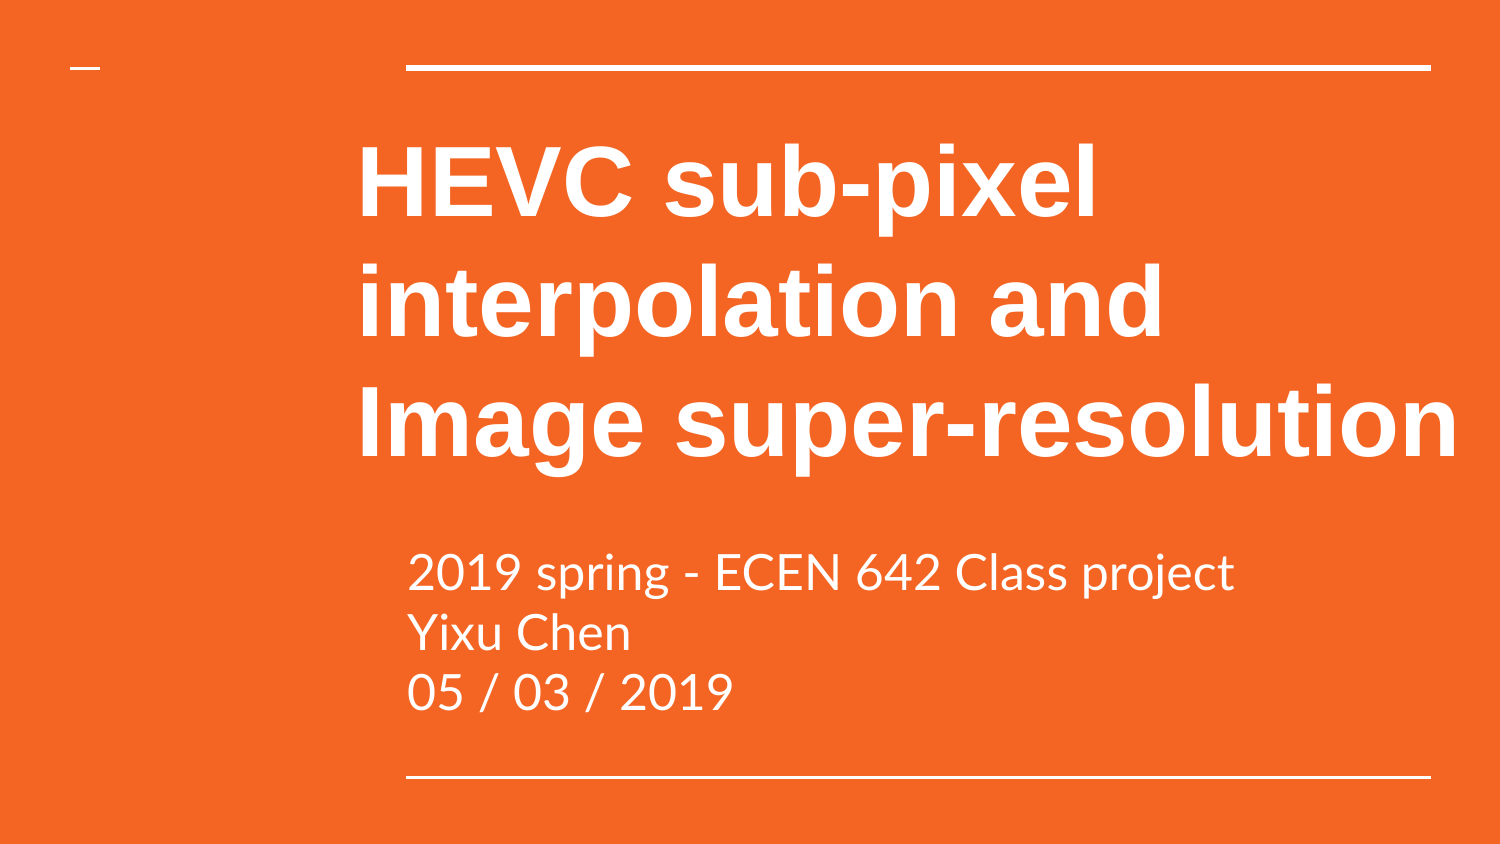

# HEVC sub-pixel interpolation and
Image super-resolution
2019 spring - ECEN 642 Class project
Yixu Chen
05 / 03 / 2019